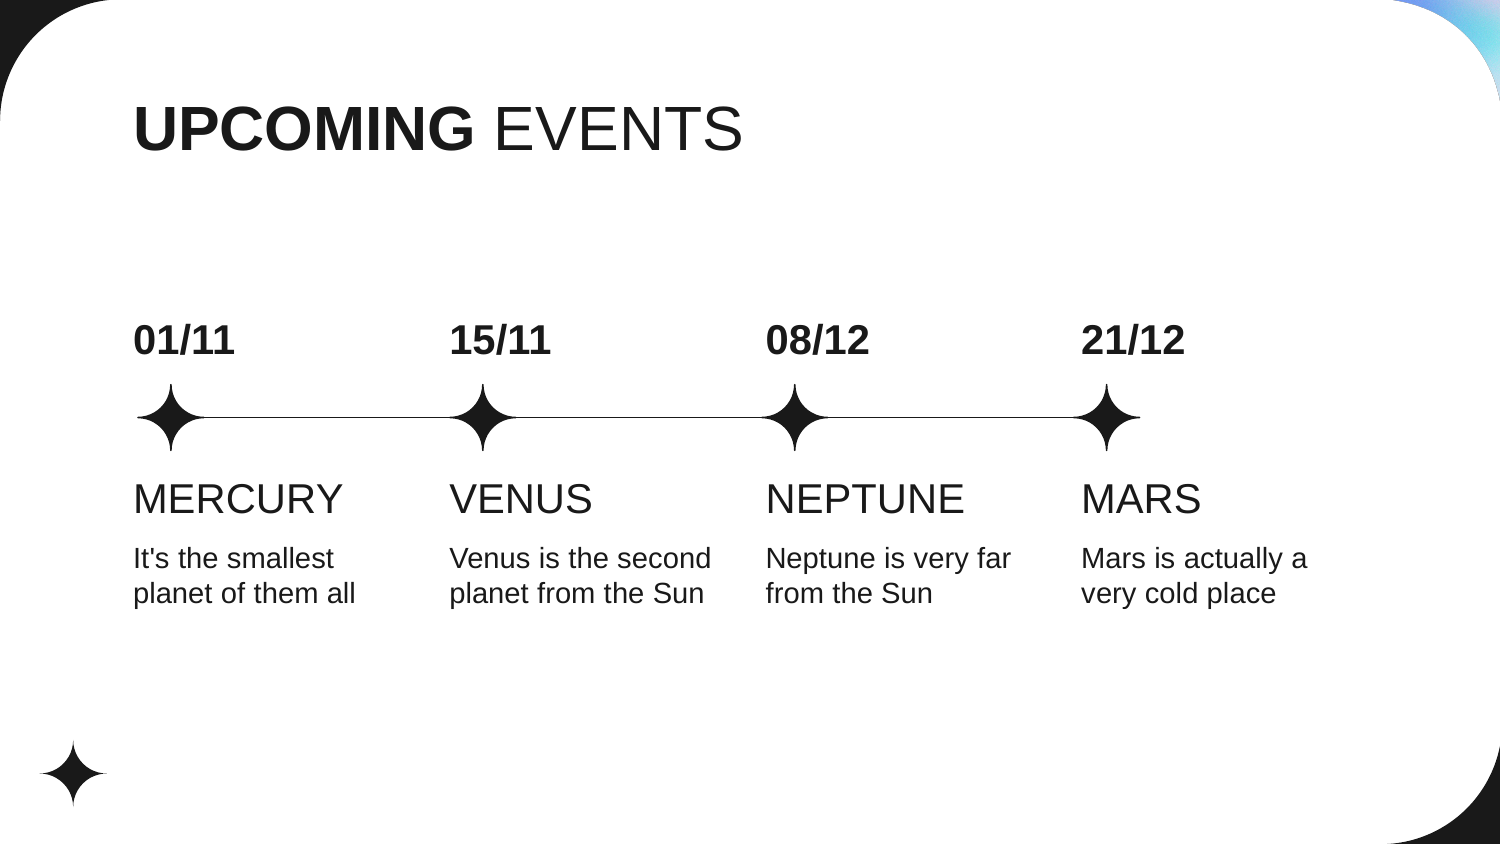

# UPCOMING EVENTS
01/11
15/11
08/12
21/12

MERCURY
VENUS
NEPTUNE
MARS
It's the smallest planet of them all
Venus is the second planet from the Sun
Neptune is very far from the Sun
Mars is actually a very cold place